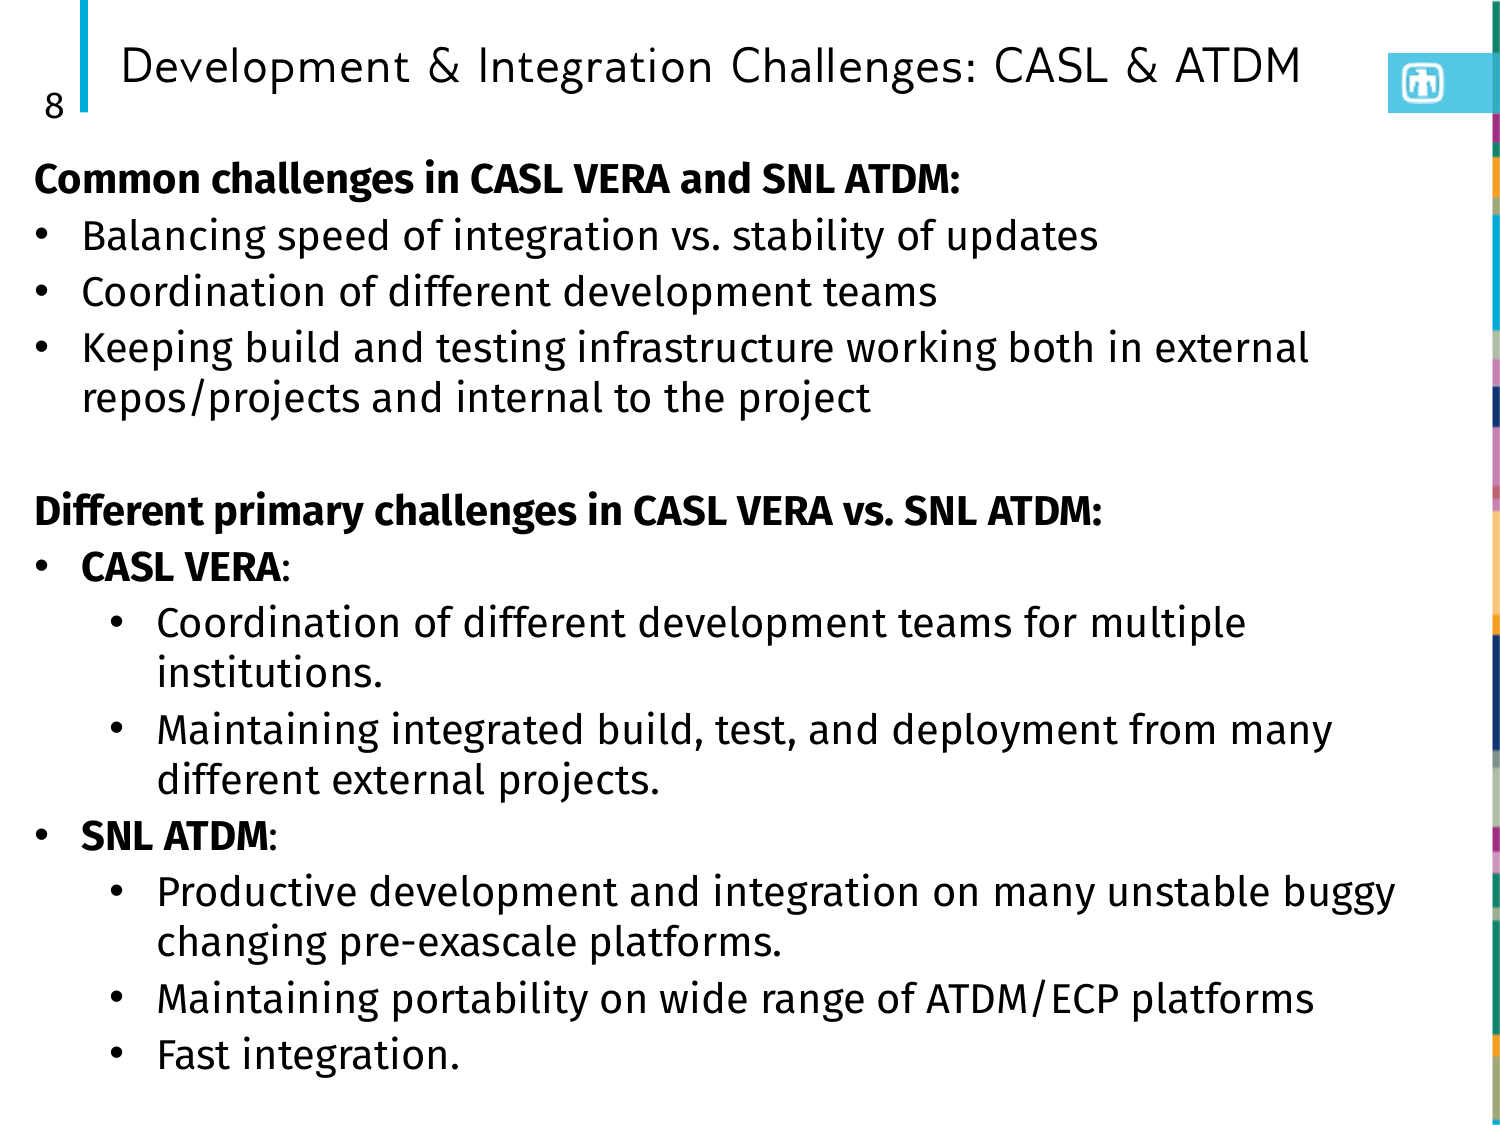

Development & Integration Challenges: CASL & ATDM
8
Common challenges in CASL VERA and SNL ATDM:
Balancing speed of integration vs. stability of updates
Coordination of different development teams
Keeping build and testing infrastructure working both in external repos/projects and internal to the project

Different primary challenges in CASL VERA vs. SNL ATDM:
CASL VERA:
Coordination of different development teams for multiple institutions.
Maintaining integrated build, test, and deployment from many different external projects.
SNL ATDM:
Productive development and integration on many unstable buggy changing pre-exascale platforms.
Maintaining portability on wide range of ATDM/ECP platforms
Fast integration.